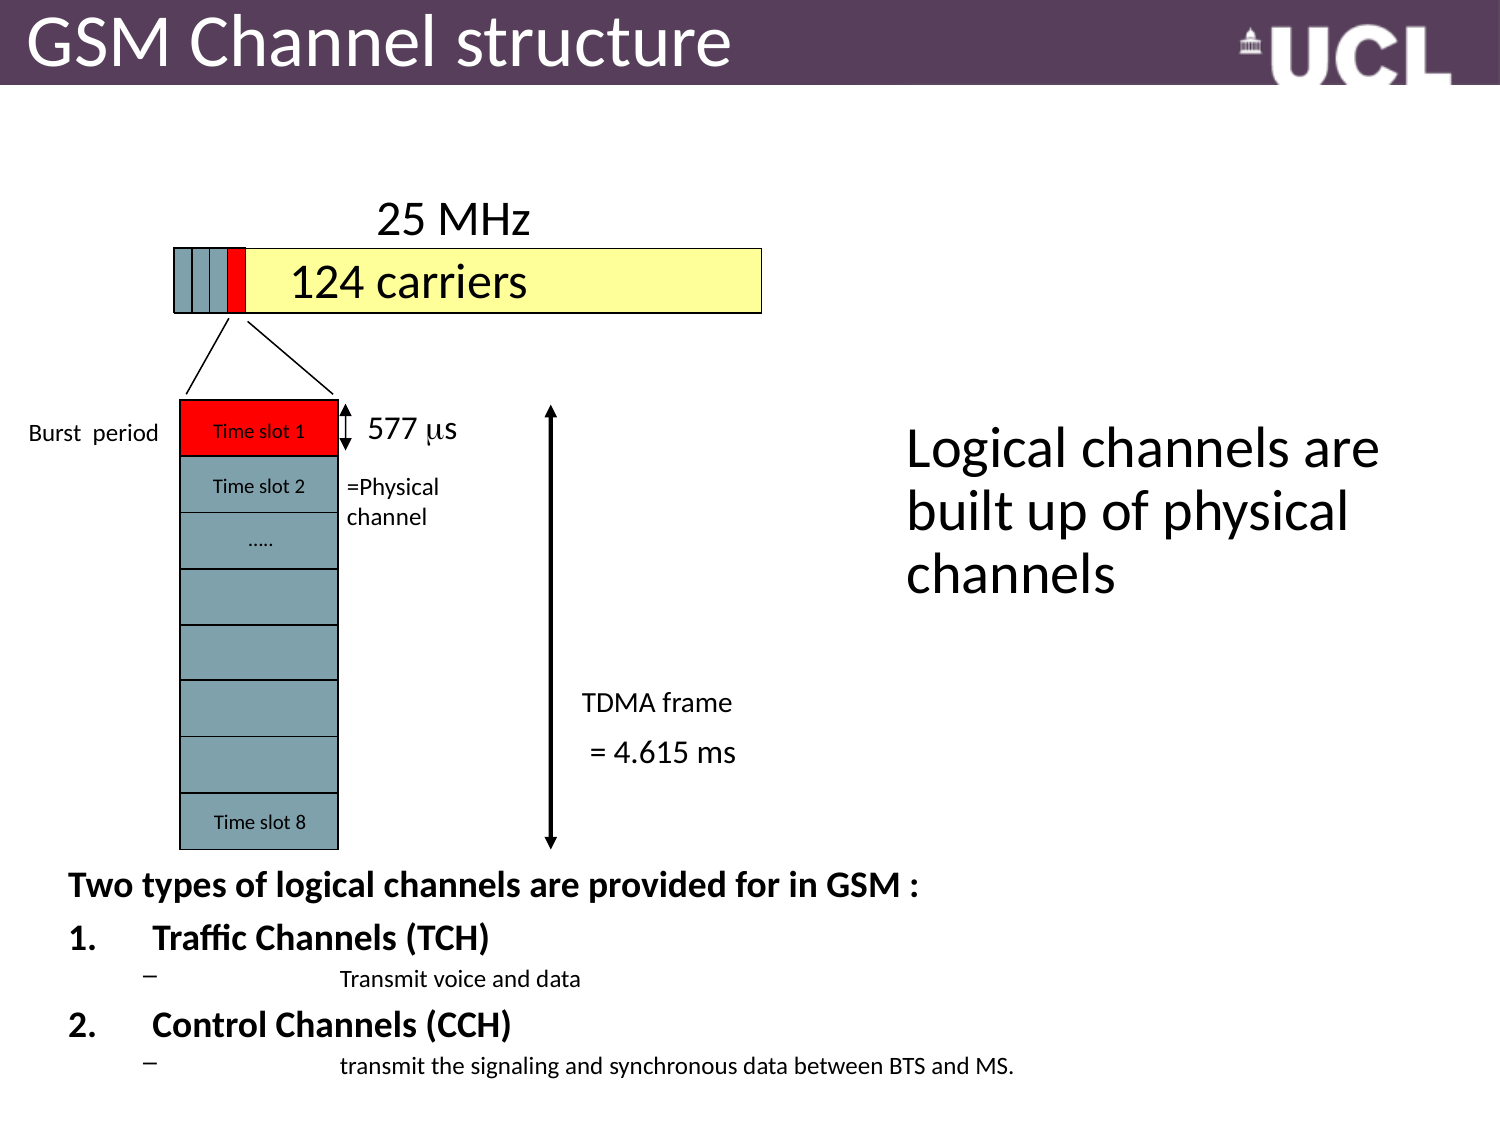

# GSM Channel structure
25 MHz
124 carriers

577 μs

Burst  period
Time slot 1
Logical channels are built up of physical channels

=Physical channel
Time slot 2

…..

   TDMA frame

= 4.615 ms

Time slot 8
Two types of logical channels are provided for in GSM :
Traffic Channels (TCH)
	Transmit voice and data
Control Channels (CCH)
	transmit the signaling and synchronous data between BTS and MS.